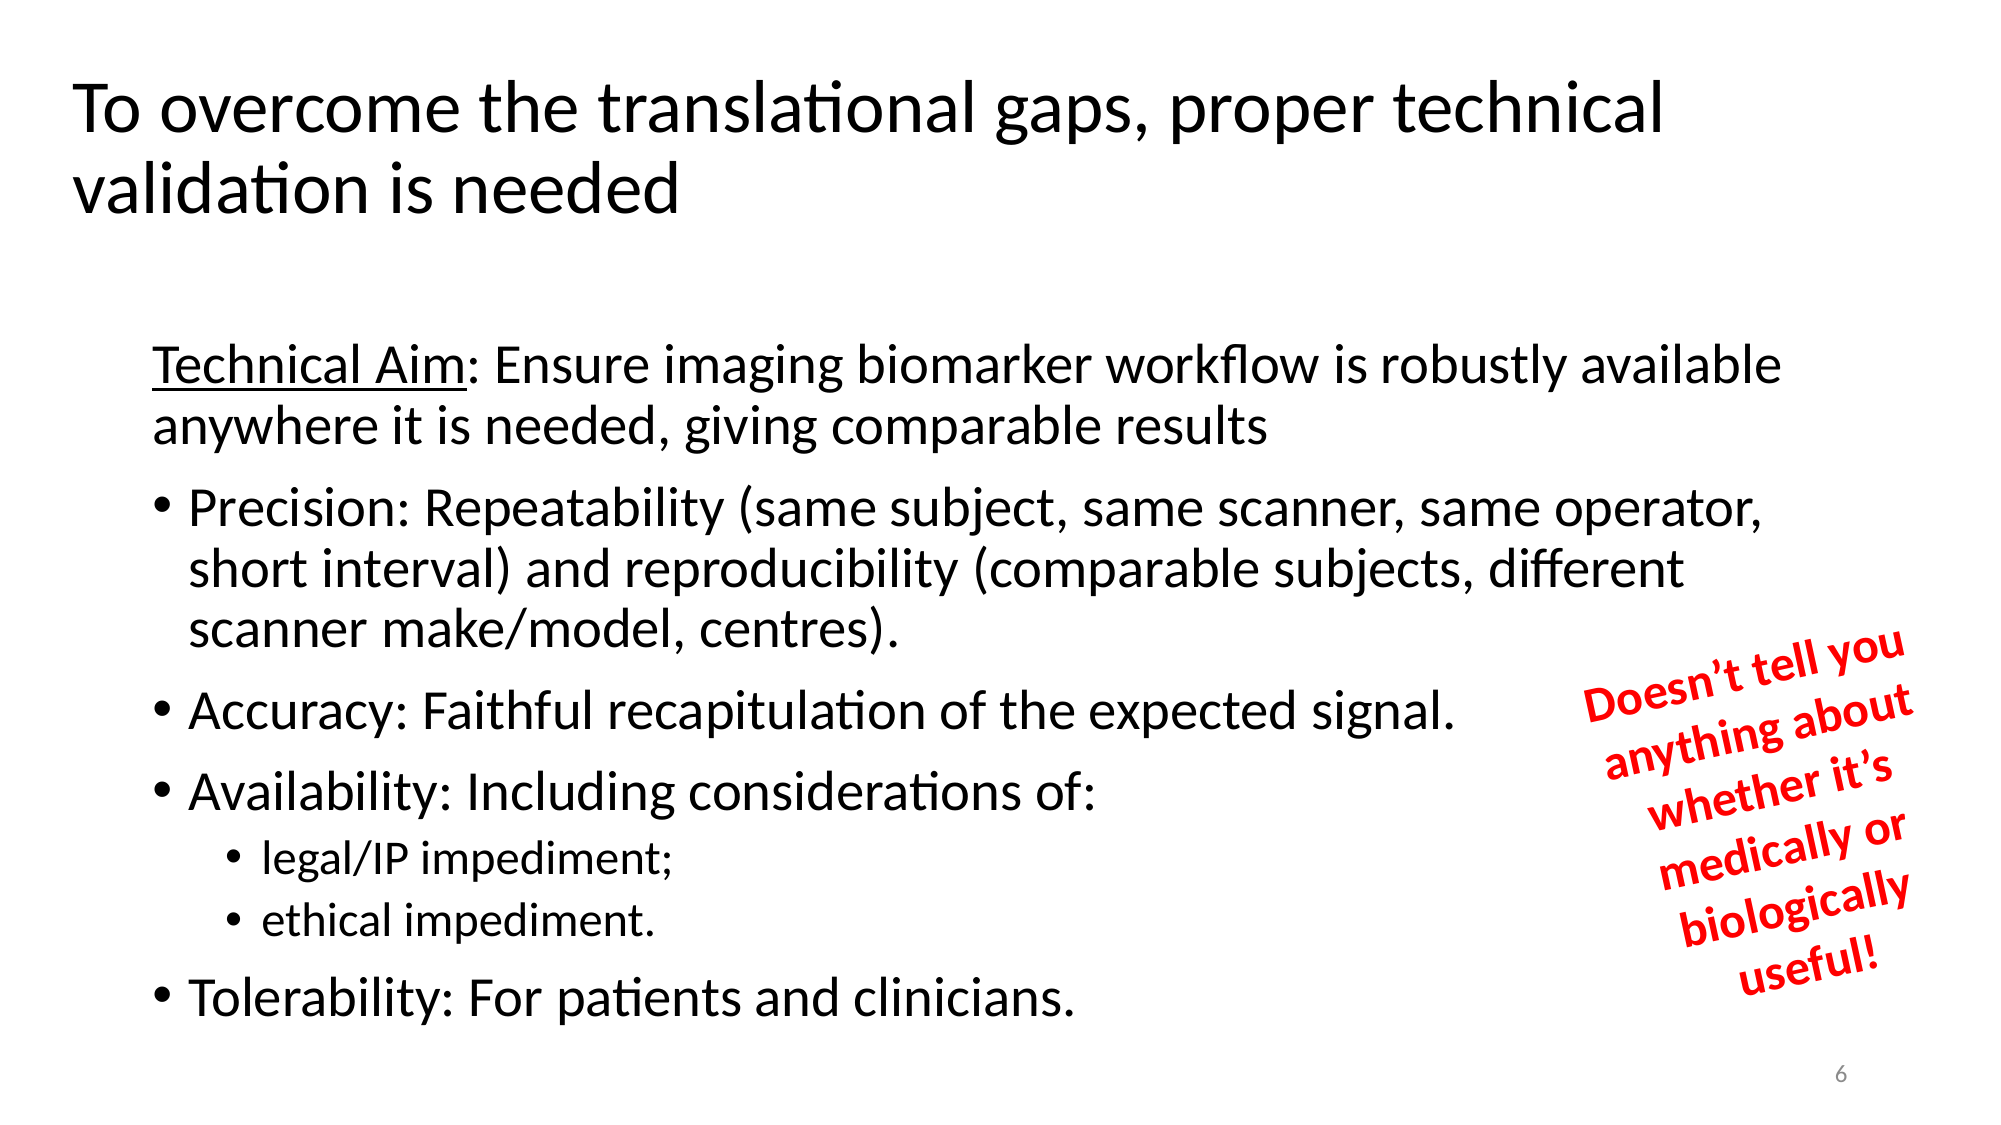

# To overcome the translational gaps, proper technical validation is needed
Technical Aim: Ensure imaging biomarker workflow is robustly available anywhere it is needed, giving comparable results
Precision: Repeatability (same subject, same scanner, same operator, short interval) and reproducibility (comparable subjects, different scanner make/model, centres).
Accuracy: Faithful recapitulation of the expected signal.
Availability: Including considerations of:
legal/IP impediment;
ethical impediment.
Tolerability: For patients and clinicians.

Doesn’t tell you anything about whether it’s medically or biologically useful!
6